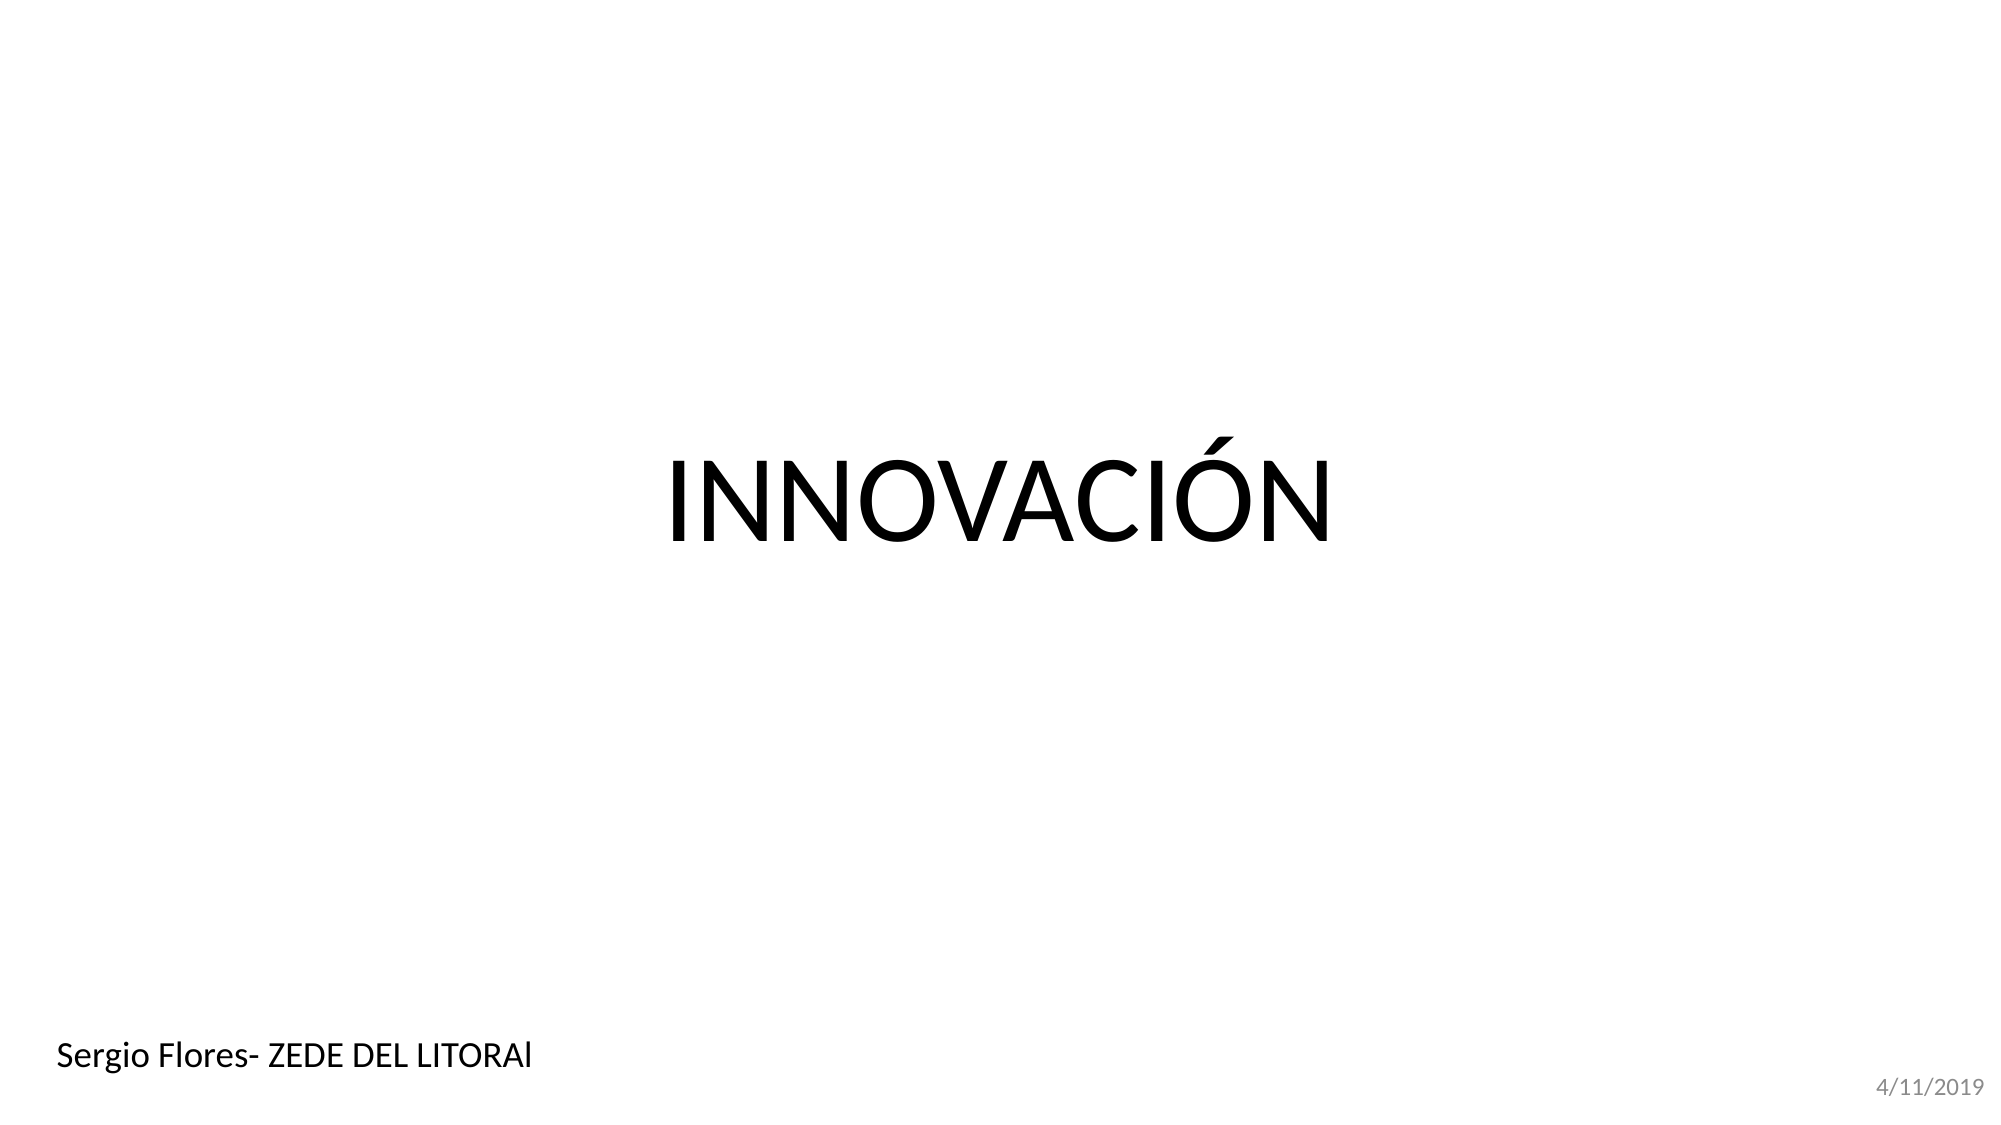

# INNOVACIÓN
Sergio Flores- ZEDE DEL LITORAl
4/11/2019